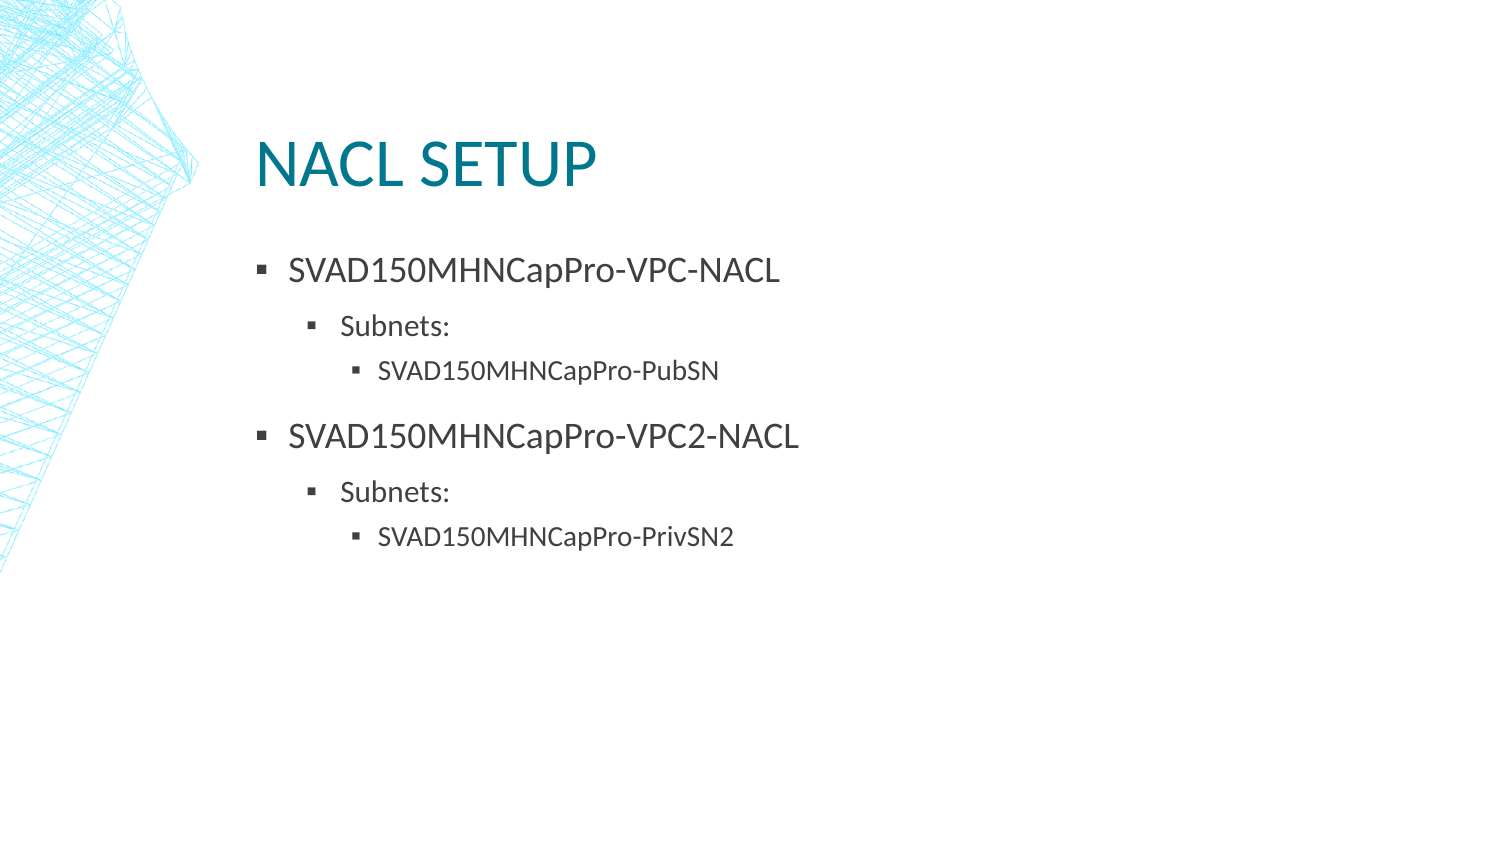

# NACL SETUP
SVAD150MHNCapPro-VPC-NACL
Subnets:
SVAD150MHNCapPro-PubSN
SVAD150MHNCapPro-VPC2-NACL
Subnets:
SVAD150MHNCapPro-PrivSN2